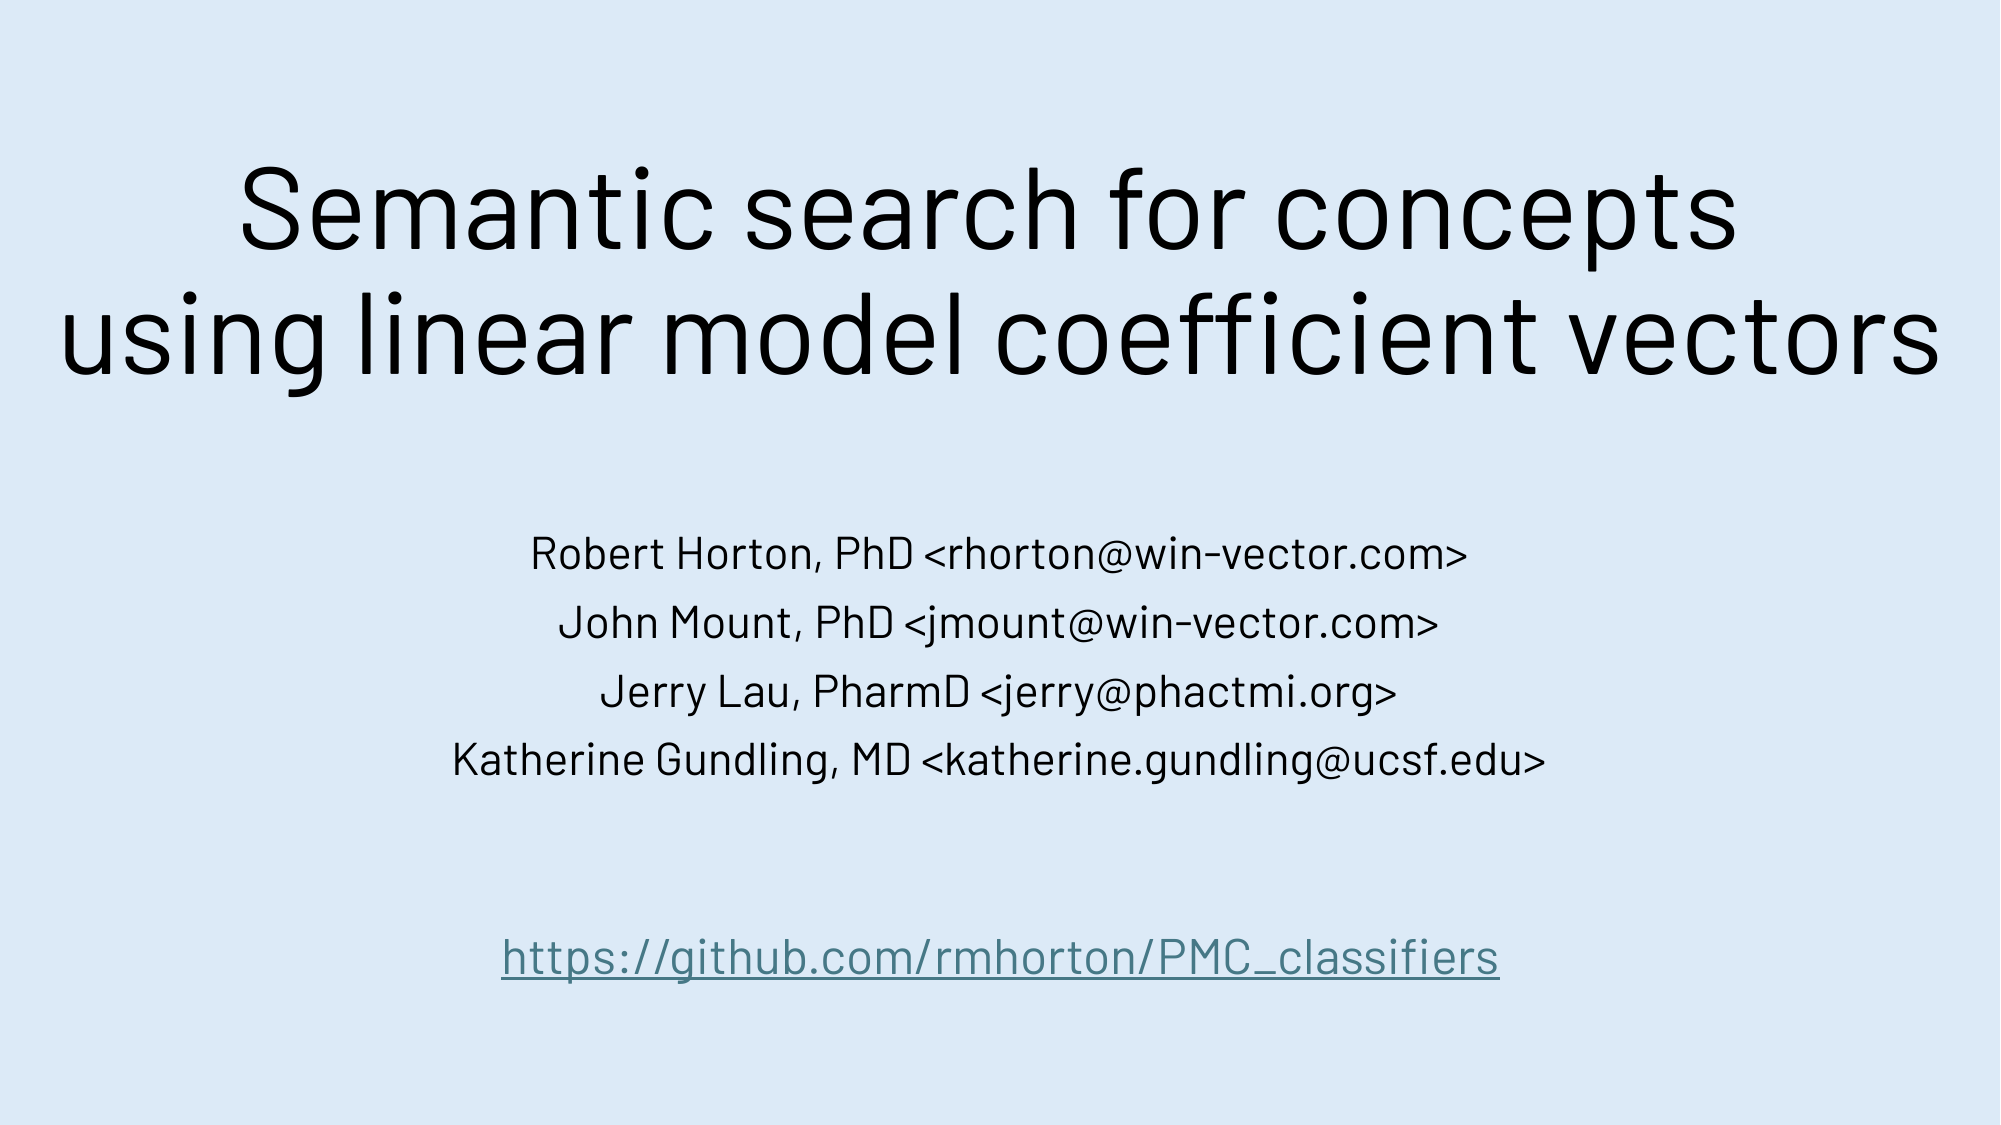

# Semantic search for concepts using linear model coefficient vectors
Robert Horton, PhD <rhorton@win-vector.com>
John Mount, PhD <jmount@win-vector.com>
Jerry Lau, PharmD <jerry@phactmi.org>
Katherine Gundling, MD <katherine.gundling@ucsf.edu>
https://github.com/rmhorton/PMC_classifiers